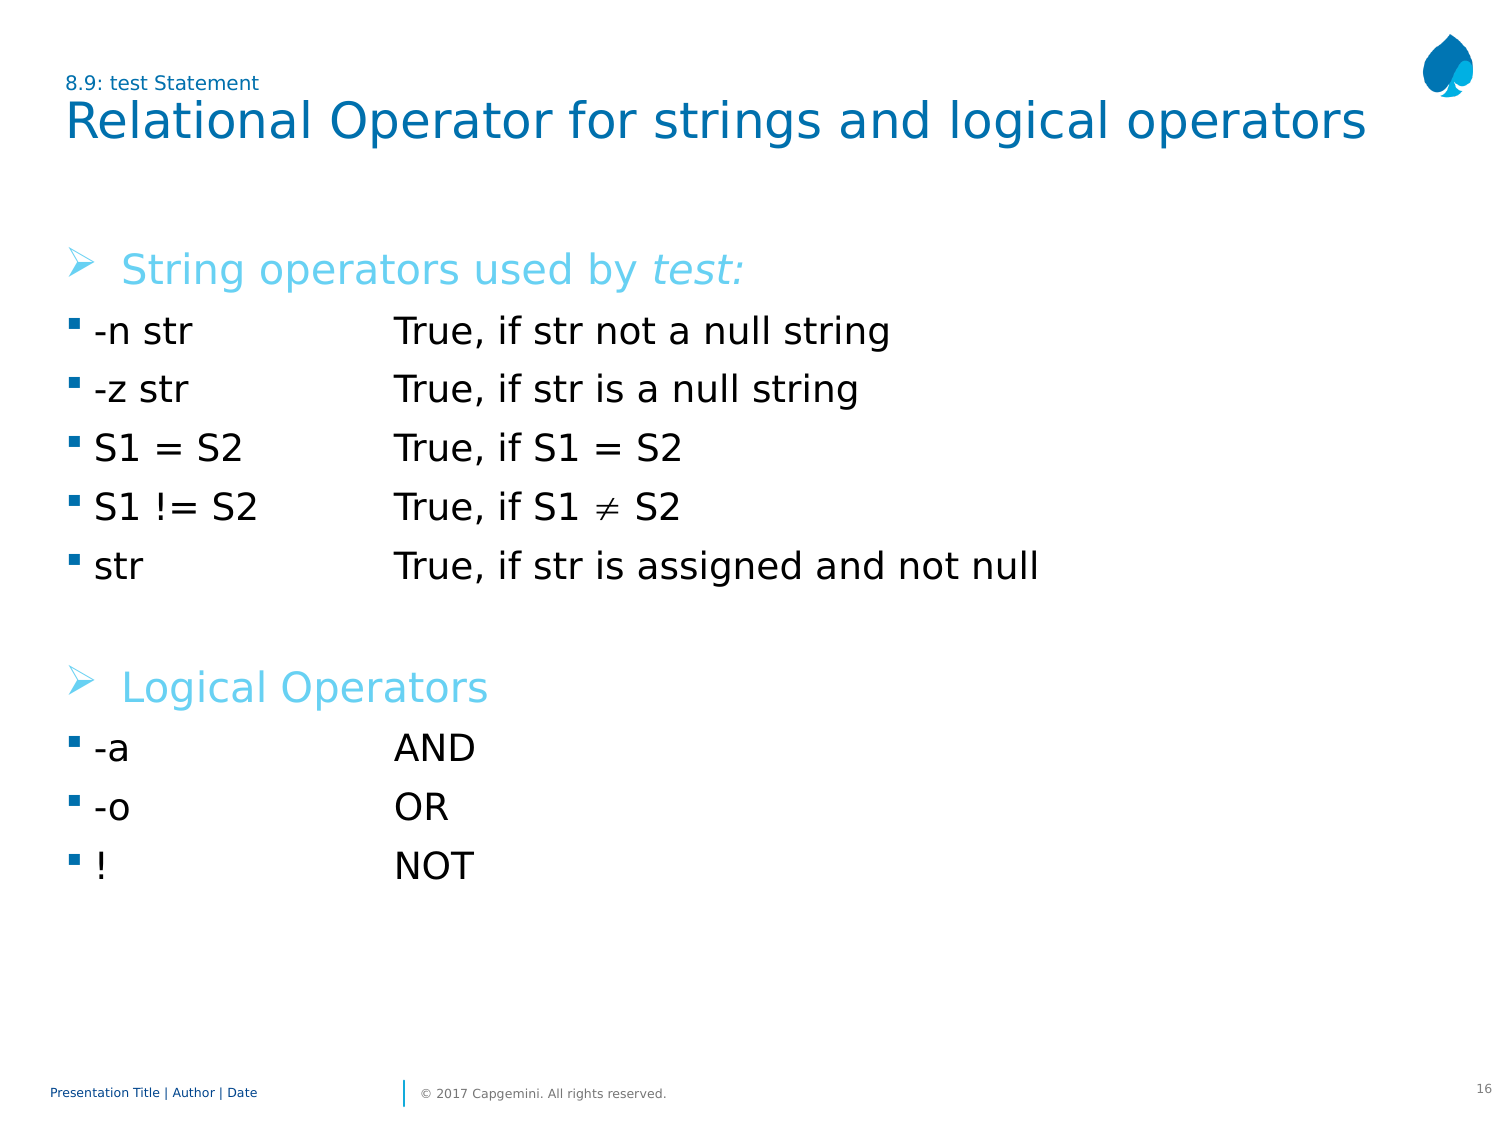

# 8.9: test Statement Relational Operator for strings and logical operators
String operators used by test:
-n str		True, if str not a null string
-z str		True, if str is a null string
S1 = S2	True, if S1 = S2
S1 != S2	True, if S1 ≠ S2
str 		True, if str is assigned and not null

Logical Operators
-a		AND
-o		OR
!		NOT